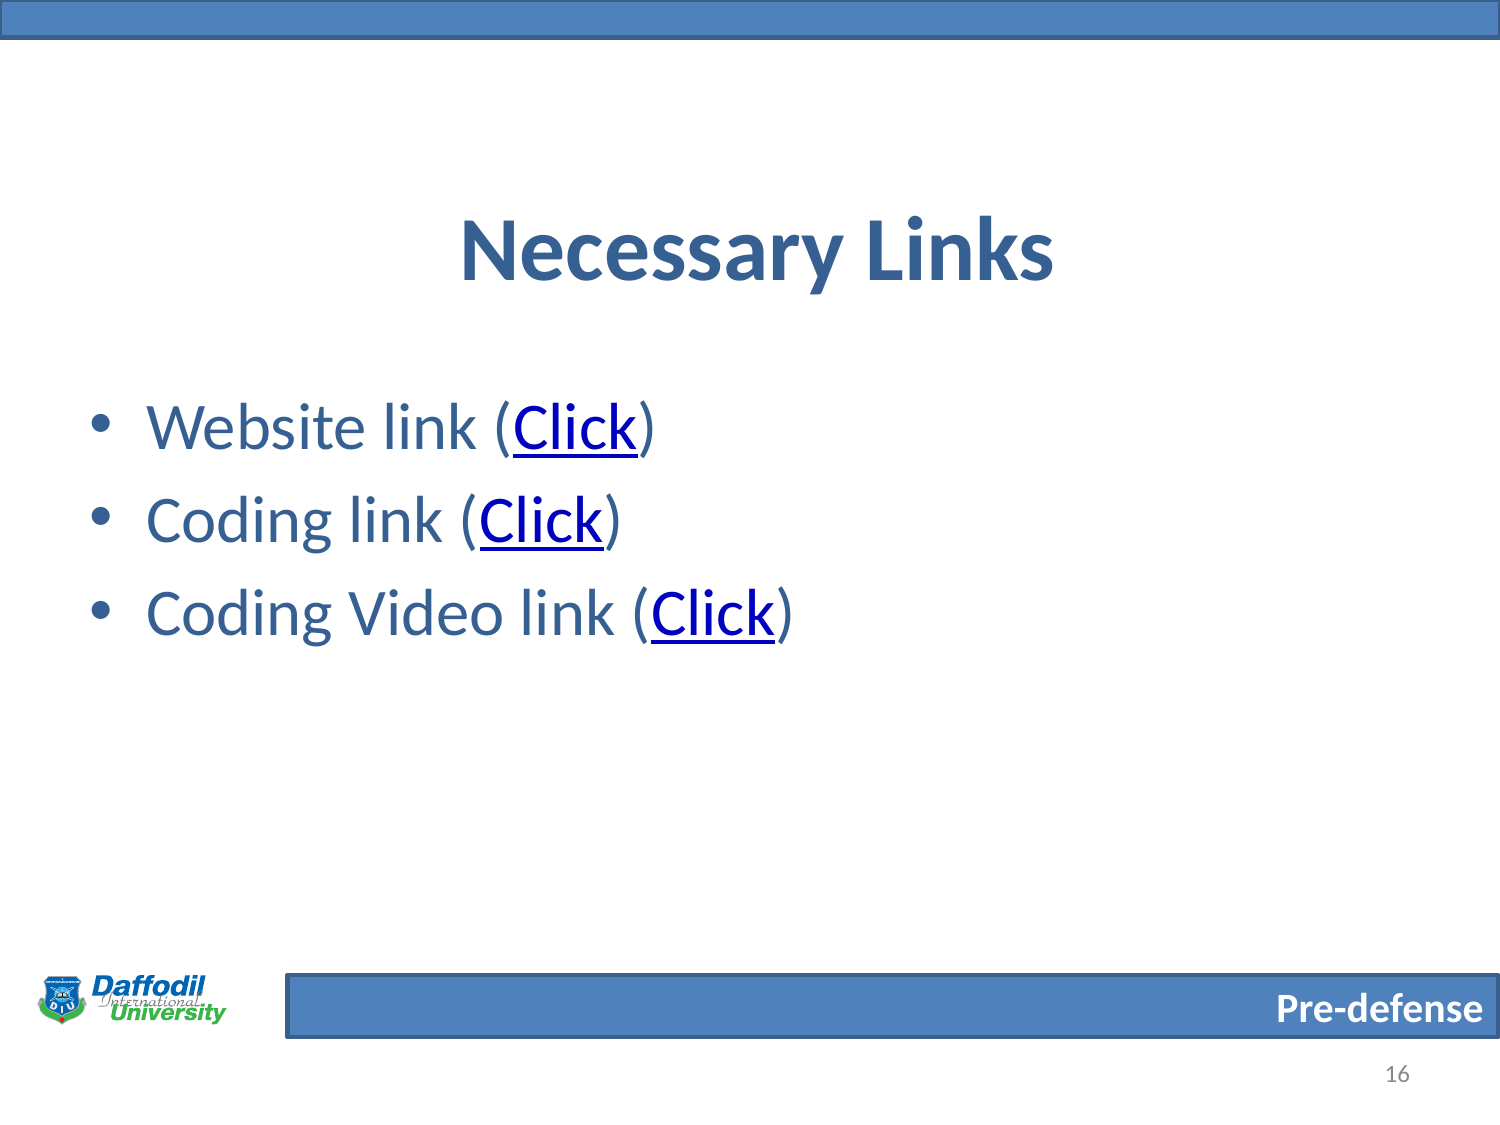

# Necessary Links
Website link (Click)
Coding link (Click)
Coding Video link (Click)

16